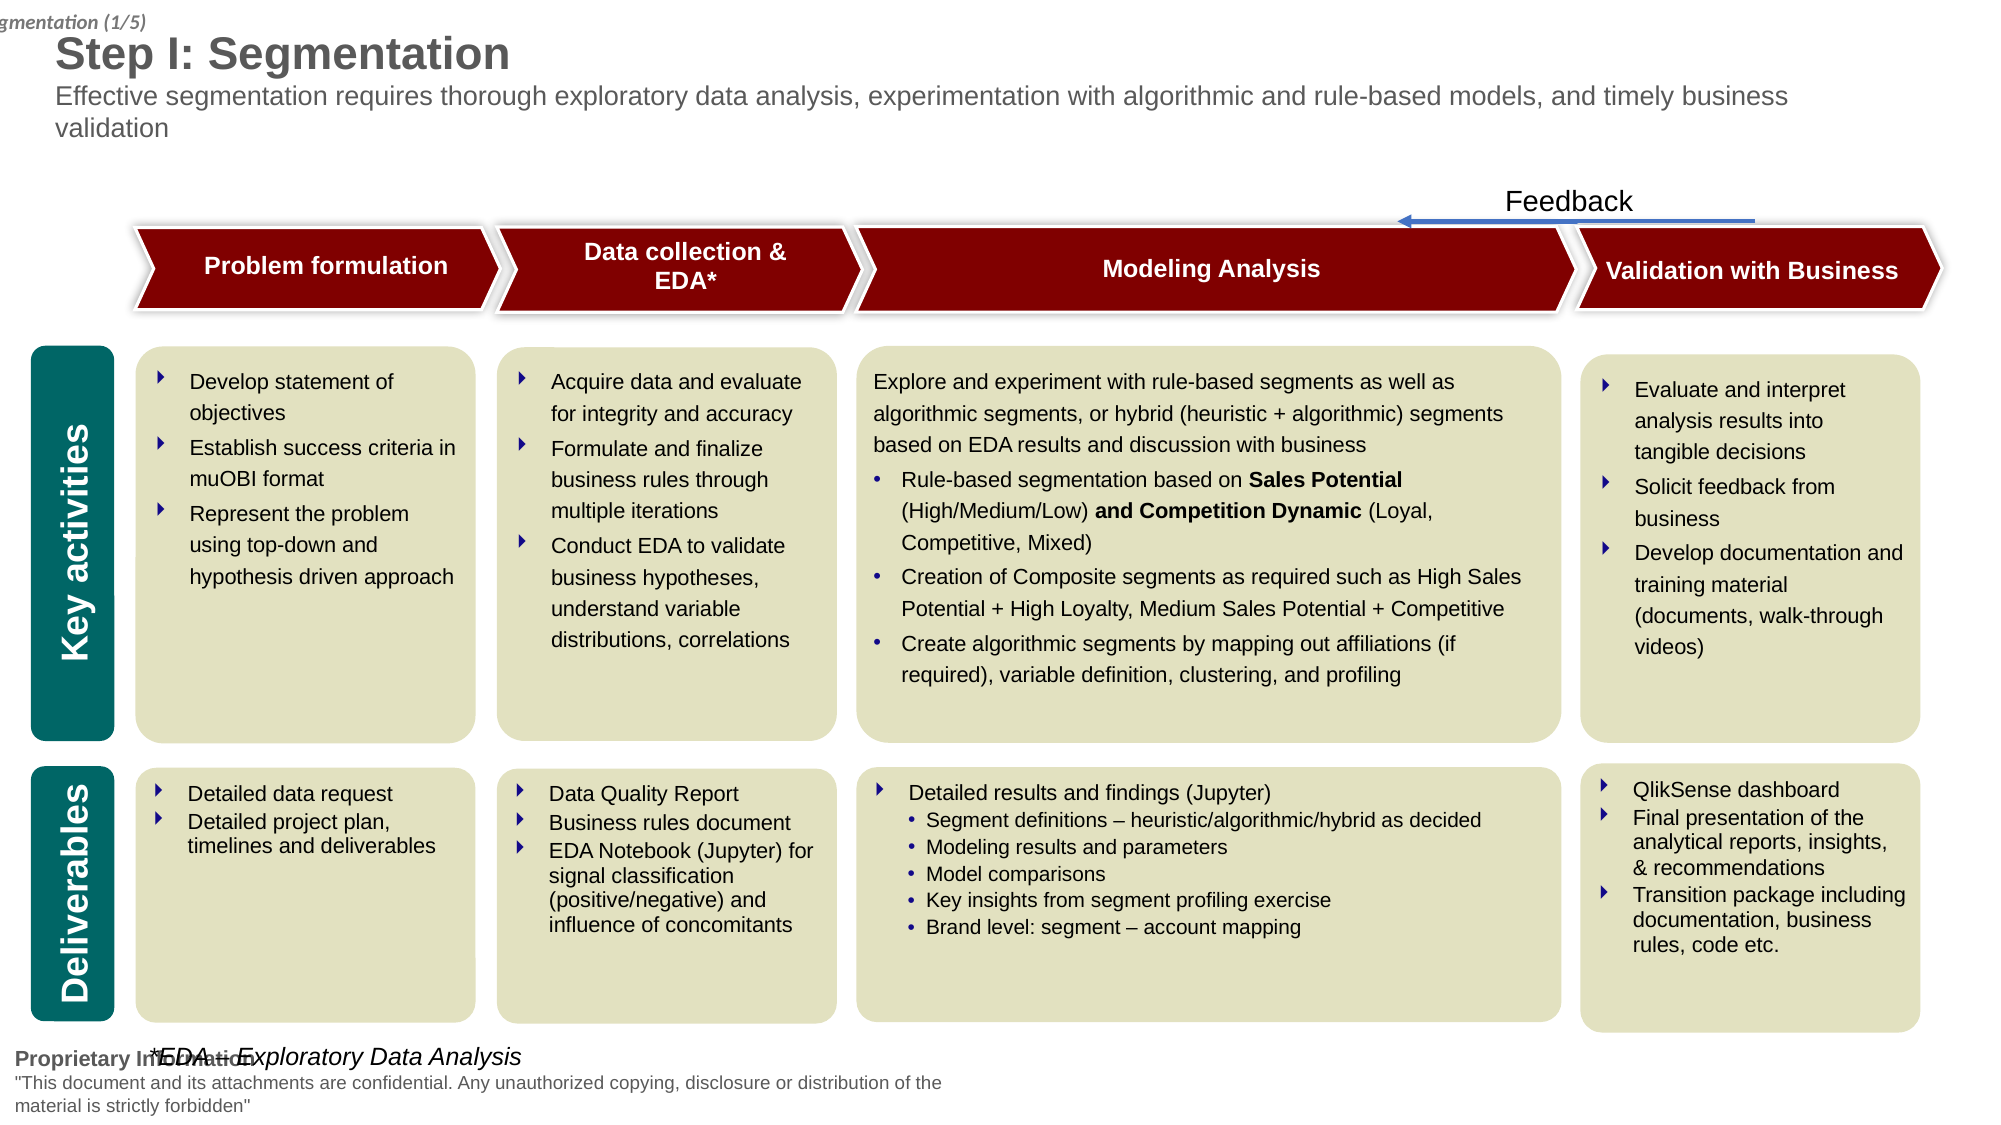

Segmentation (1/5)
Step I: Segmentation
Effective segmentation requires thorough exploratory data analysis, experimentation with algorithmic and rule-based models, and timely business validation
Feedback

Data collection & EDA*

Problem formulation
Modeling Analysis
Validation with Business

Explore and experiment with rule-based segments as well as algorithmic segments, or hybrid (heuristic + algorithmic) segments based on EDA results and discussion with business
Rule-based segmentation based on Sales Potential (High/Medium/Low) and Competition Dynamic (Loyal, Competitive, Mixed)
Creation of Composite segments as required such as High Sales Potential + High Loyalty, Medium Sales Potential + Competitive
Create algorithmic segments by mapping out affiliations (if required), variable definition, clustering, and profiling
Develop statement of objectives
Establish success criteria in muOBI format
Represent the problem  using top-down and hypothesis driven approach
Acquire data and evaluate for integrity and accuracy
Formulate and finalize business rules through multiple iterations
Conduct EDA to validate business hypotheses, understand variable distributions, correlations
Evaluate and interpret analysis results into tangible decisions
Solicit feedback from business
Develop documentation and training material (documents, walk-through videos)
Key activities
QlikSense dashboard
Final presentation of the analytical reports, insights, & recommendations
Transition package including documentation, business rules, code etc.
Detailed results and findings (Jupyter)
Segment definitions – heuristic/algorithmic/hybrid as decided
Modeling results and parameters
Model comparisons
Key insights from segment profiling exercise
Brand level: segment – account mapping
Detailed data request
Detailed project plan, timelines and deliverables
Data Quality Report
Business rules document
EDA Notebook (Jupyter) for signal classification (positive/negative) and influence of concomitants
Deliverables
*EDA – Exploratory Data Analysis